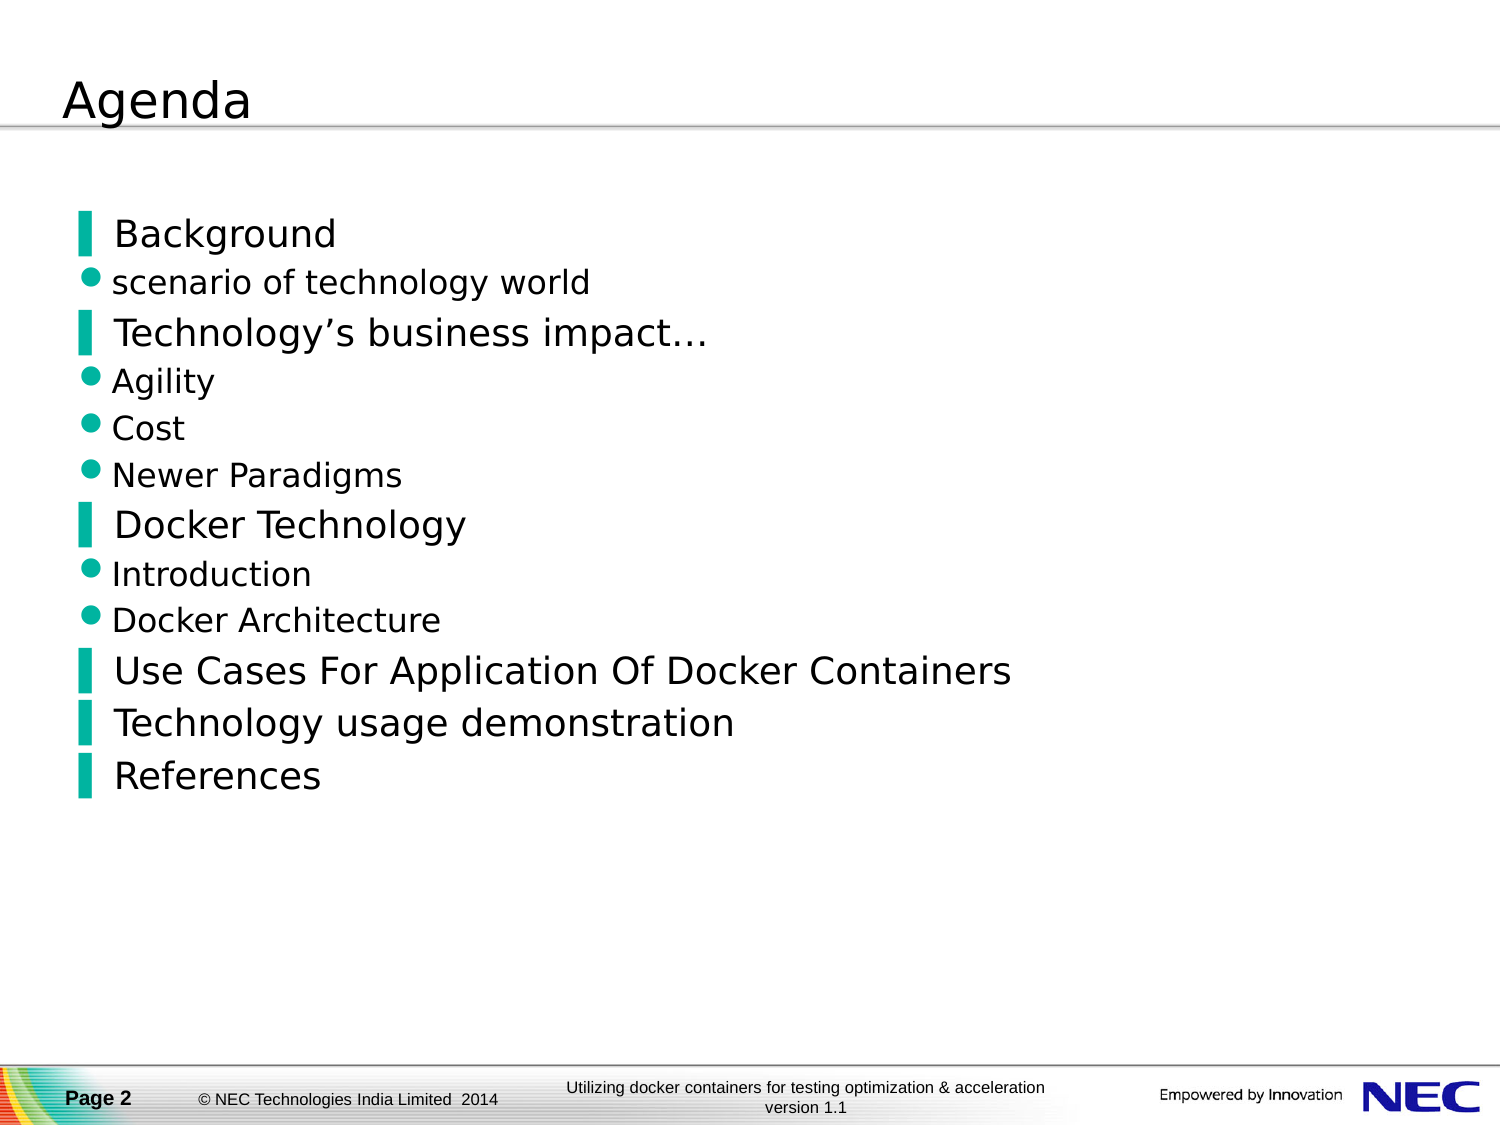

# Agenda

Background
scenario of technology world
Technology’s business impact…
Agility
Cost
Newer Paradigms
Docker Technology
Introduction
Docker Architecture
Use Cases For Application Of Docker Containers
Technology usage demonstration
References